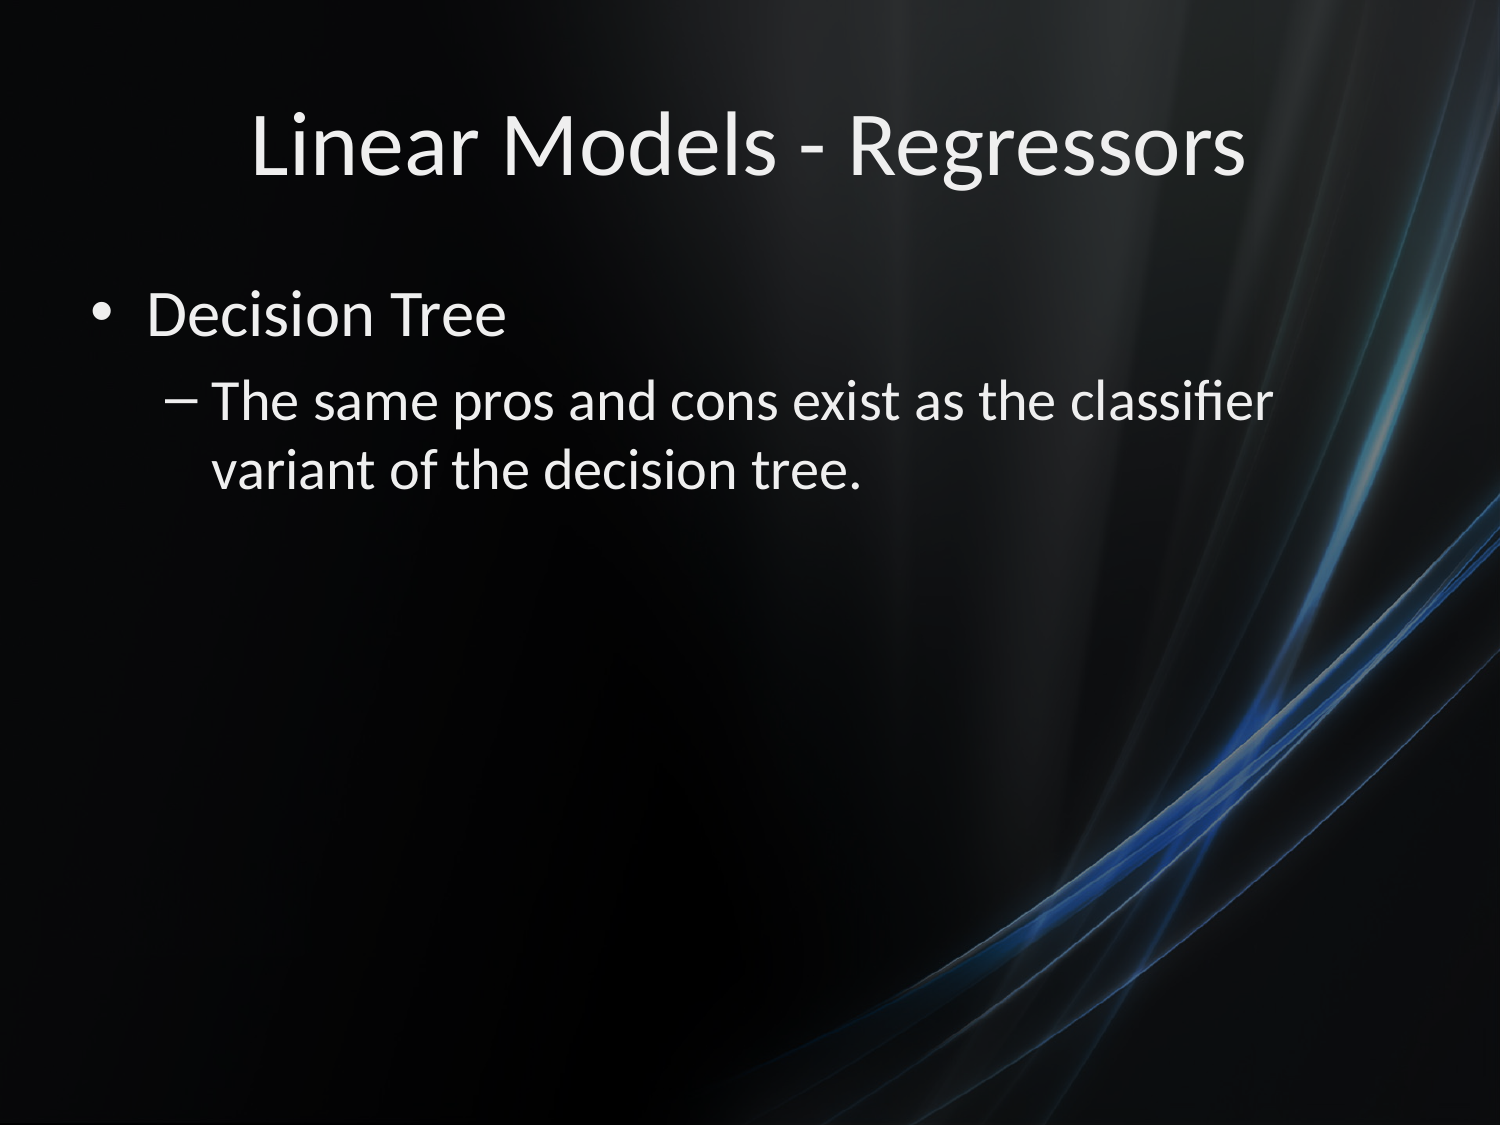

# Linear Models - Regressors
Decision Tree
The same pros and cons exist as the classifier variant of the decision tree.